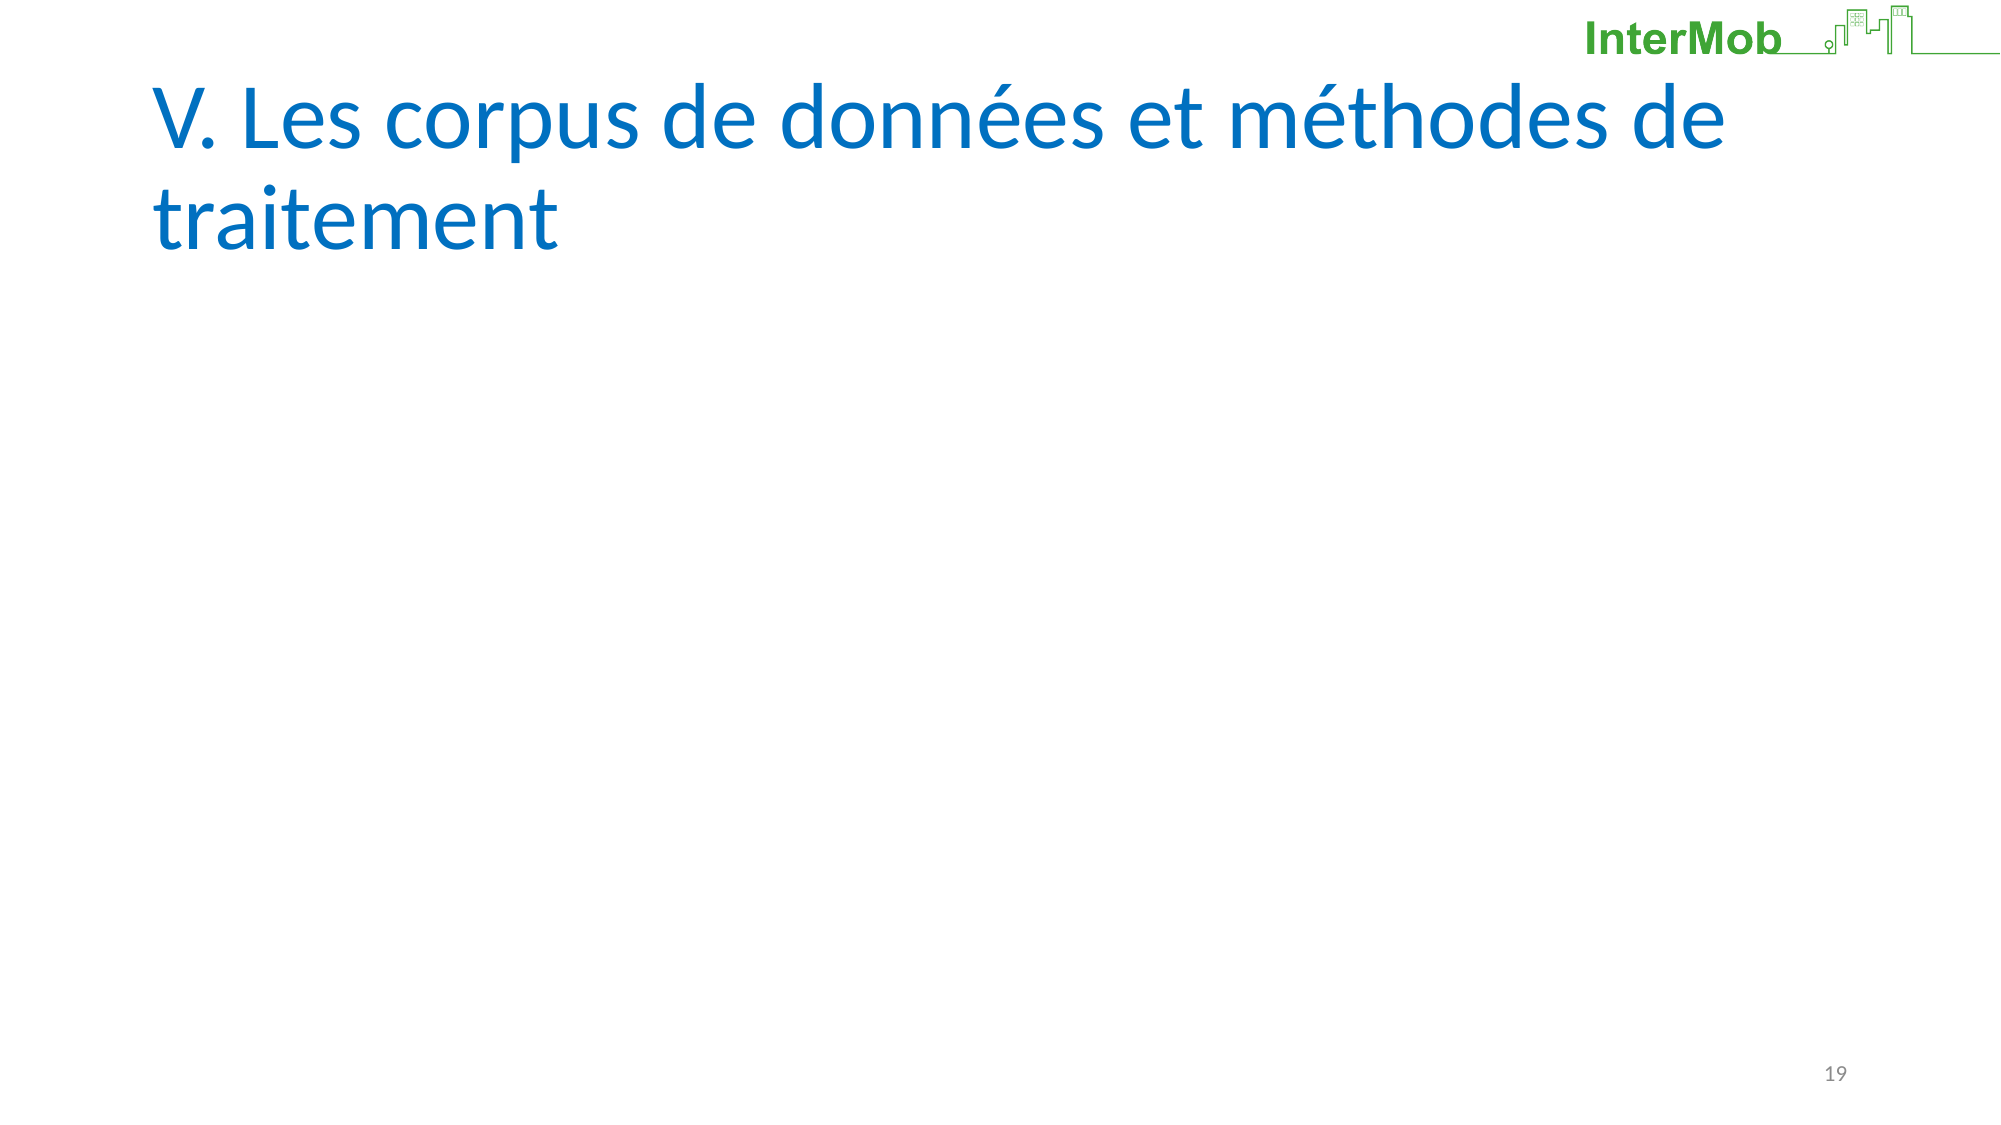

V. Les corpus de données et méthodes de traitement
19